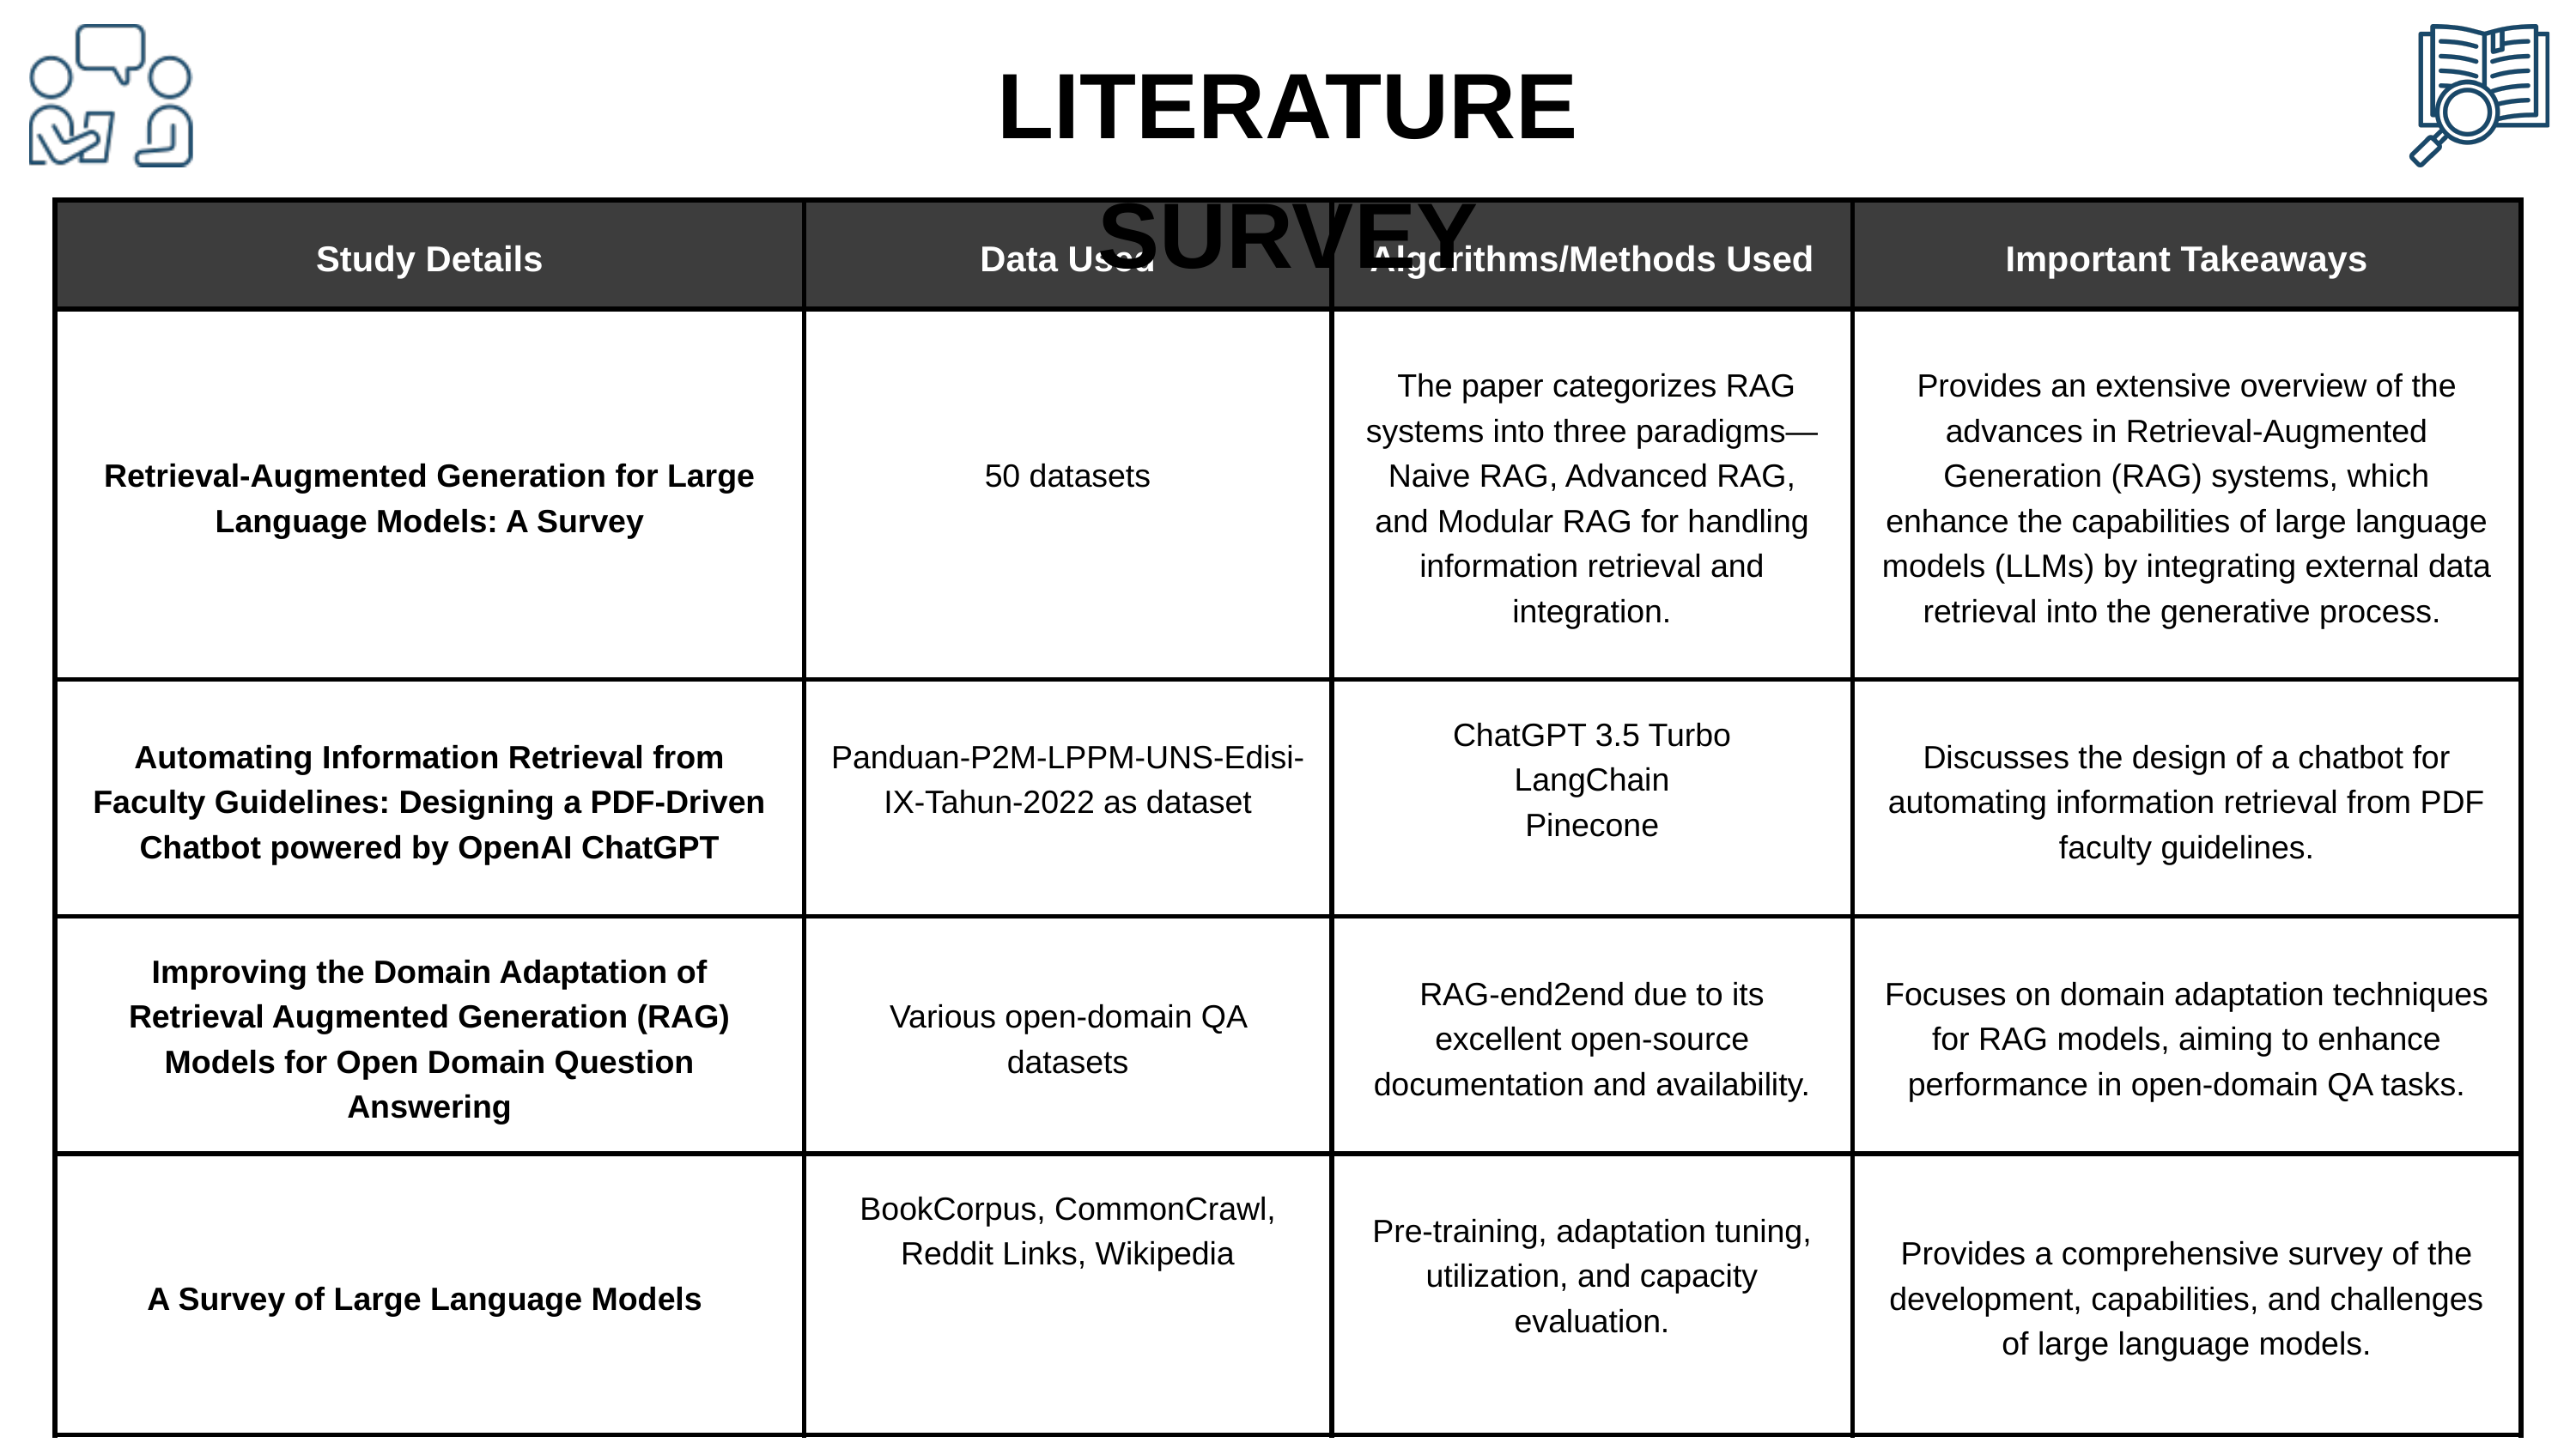

LITERATURE SURVEY
| Study Details | Data Used | Algorithms/Methods Used | Important Takeaways |
| --- | --- | --- | --- |
| Retrieval-Augmented Generation for Large Language Models: A Survey | 50 datasets | The paper categorizes RAG systems into three paradigms—Naive RAG, Advanced RAG, and Modular RAG for handling information retrieval and integration. | Provides an extensive overview of the advances in Retrieval-Augmented Generation (RAG) systems, which enhance the capabilities of large language models (LLMs) by integrating external data retrieval into the generative process. |
| Automating Information Retrieval from Faculty Guidelines: Designing a PDF-Driven Chatbot powered by OpenAI ChatGPT | Panduan-P2M-LPPM-UNS-Edisi-IX-Tahun-2022 as dataset | ChatGPT 3.5 Turbo LangChain Pinecone | Discusses the design of a chatbot for automating information retrieval from PDF faculty guidelines. |
| Improving the Domain Adaptation of Retrieval Augmented Generation (RAG) Models for Open Domain Question Answering | Various open-domain QA datasets | RAG-end2end due to its excellent open-source documentation and availability. | Focuses on domain adaptation techniques for RAG models, aiming to enhance performance in open-domain QA tasks. |
| A Survey of Large Language Models | BookCorpus, CommonCrawl, Reddit Links, Wikipedia | Pre-training, adaptation tuning, utilization, and capacity evaluation. | Provides a comprehensive survey of the development, capabilities, and challenges of large language models. |